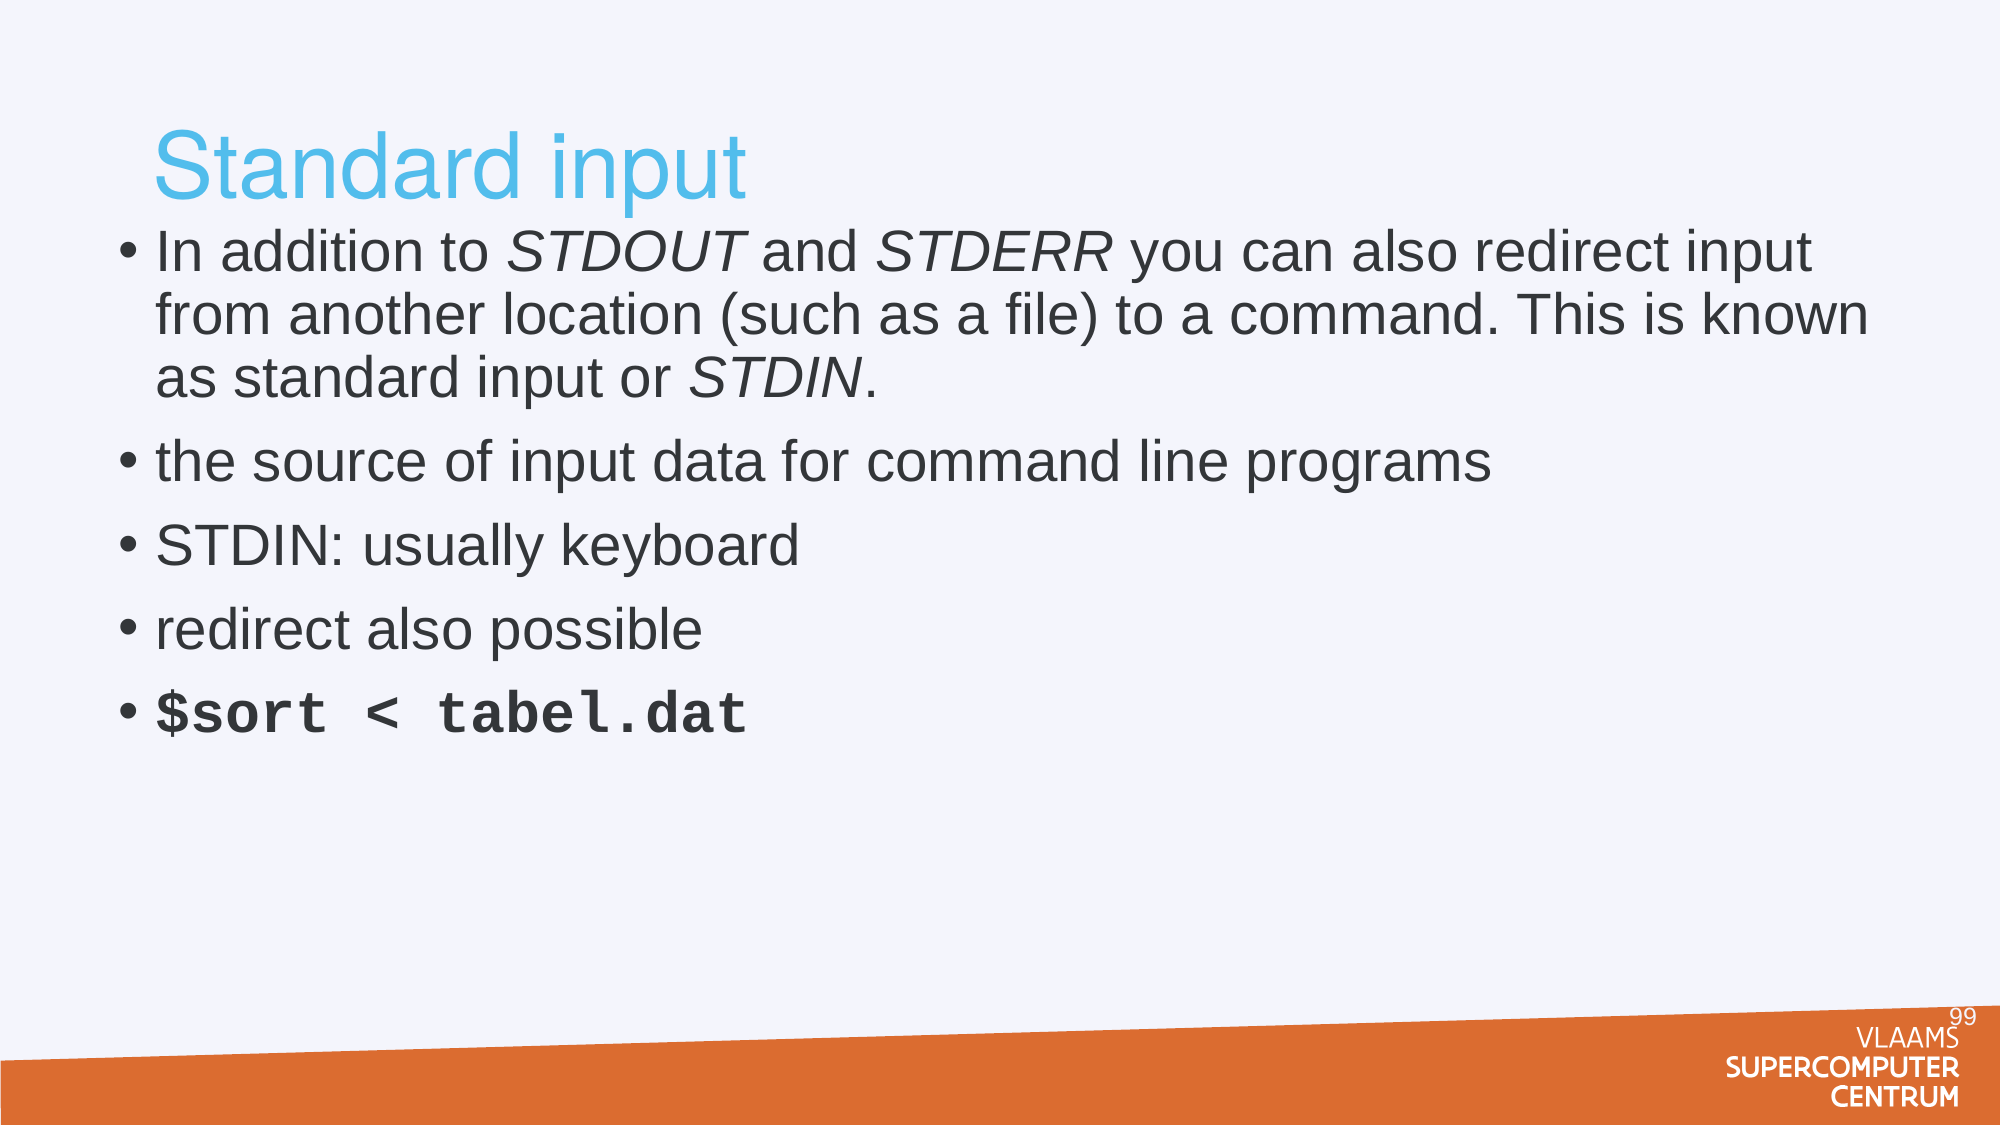

# Standard input
In addition to STDOUT and STDERR you can also redirect input from another location (such as a file) to a command. This is known as standard input or STDIN.
the source of input data for command line programs
STDIN: usually keyboard
redirect also possible
$sort < tabel.dat
99